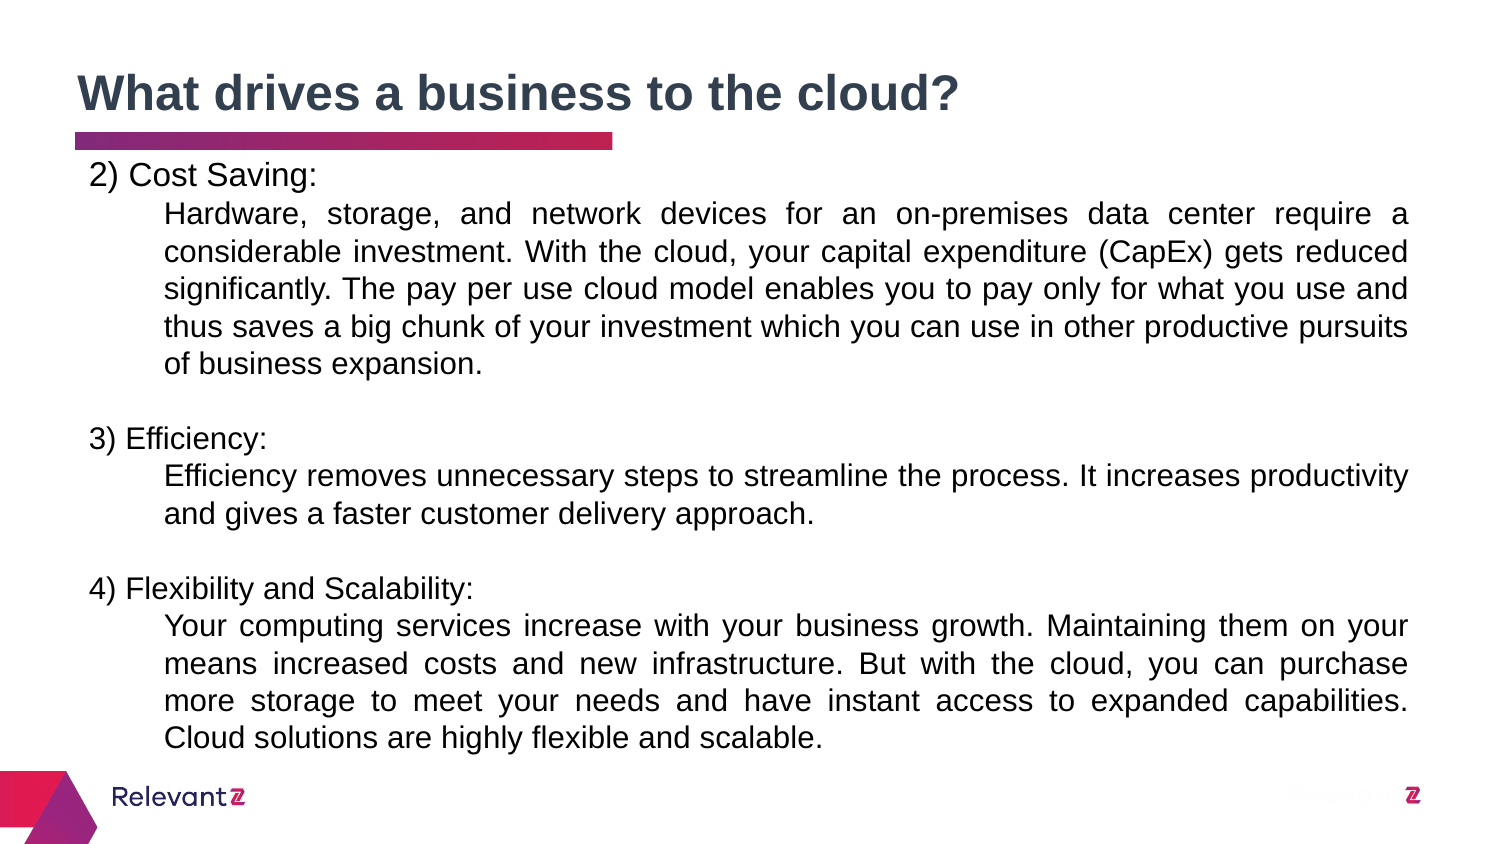

What drives a business to the cloud?

2) Cost Saving:
Hardware, storage, and network devices for an on-premises data center require a considerable investment. With the cloud, your capital expenditure (CapEx) gets reduced significantly. The pay per use cloud model enables you to pay only for what you use and thus saves a big chunk of your investment which you can use in other productive pursuits of business expansion.

3) Efficiency:
Efficiency removes unnecessary steps to streamline the process. It increases productivity and gives a faster customer delivery approach.

4) Flexibility and Scalability:
Your computing services increase with your business growth. Maintaining them on your means increased costs and new infrastructure. But with the cloud, you can purchase more storage to meet your needs and have instant access to expanded capabilities. Cloud solutions are highly flexible and scalable.